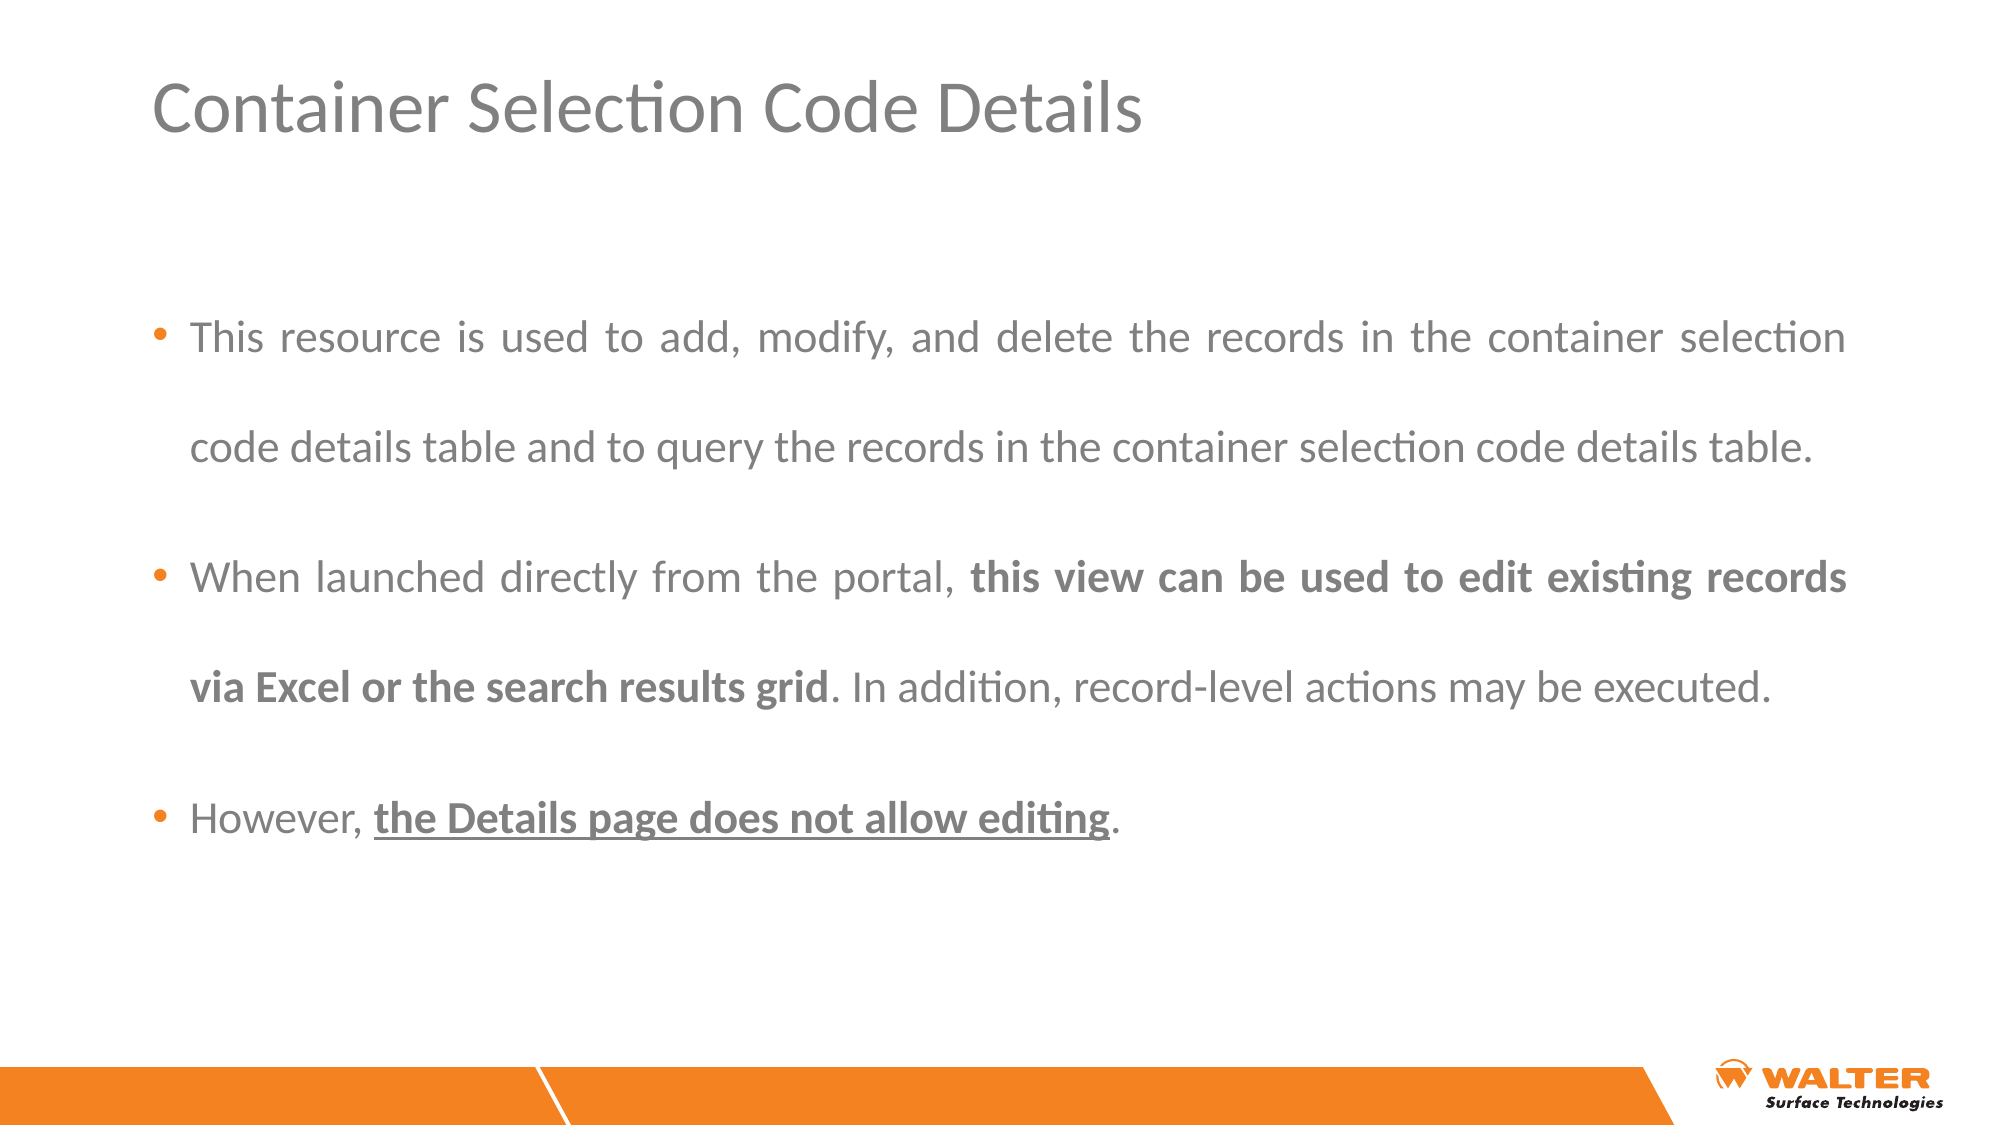

# Container Selection Code Details
This resource is used to add, modify, and delete the records in the container selection code details table and to query the records in the container selection code details table.
When launched directly from the portal, this view can be used to edit existing records via Excel or the search results grid. In addition, record-level actions may be executed.
However, the Details page does not allow editing.